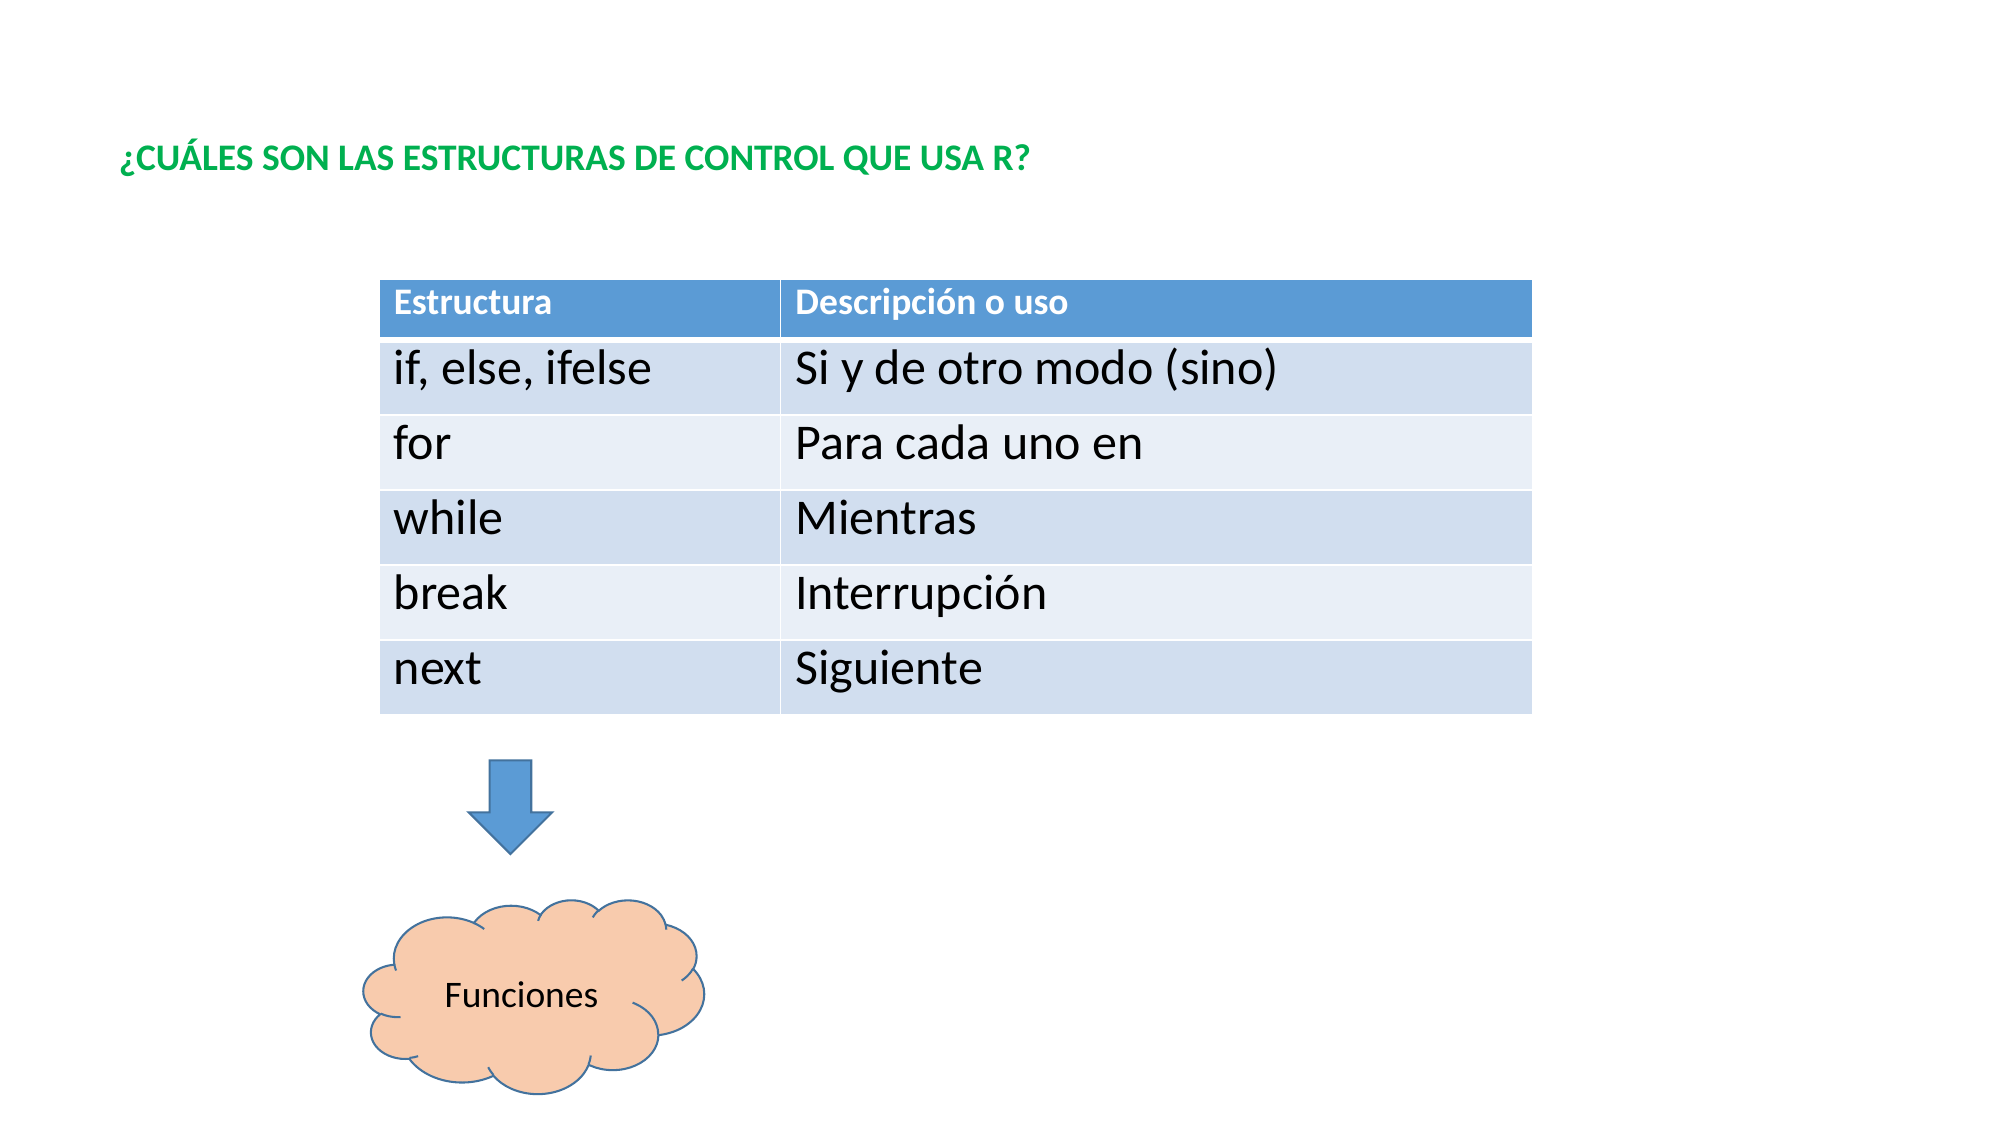

¿CUÁLES SON LAS ESTRUCTURAS DE CONTROL QUE USA R?
| Estructura | Descripción o uso |
| --- | --- |
| if, else, ifelse | Si y de otro modo (sino) |
| for | Para cada uno en |
| while | Mientras |
| break | Interrupción |
| next | Siguiente |

Funciones